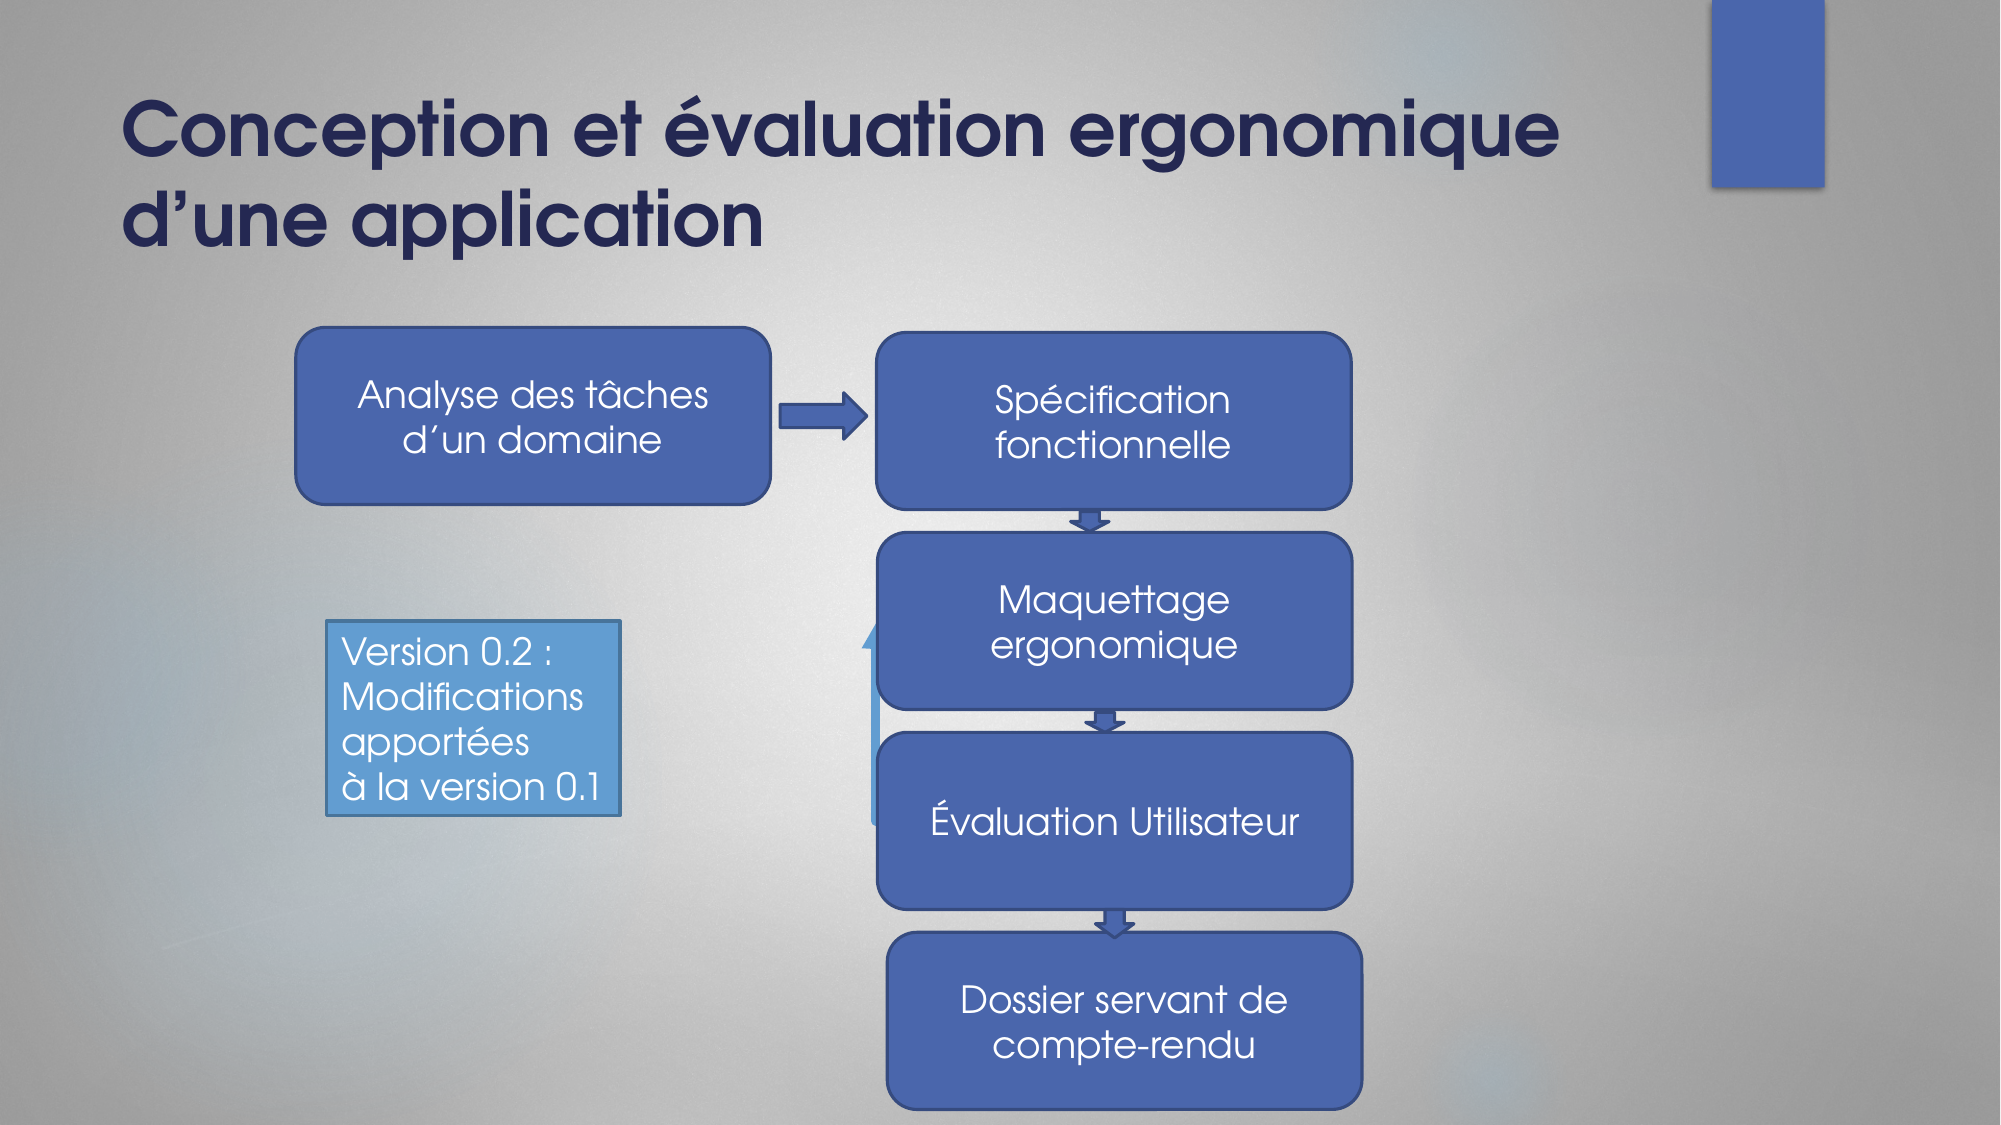

# Conception et évaluation ergonomique d’une application
Analyse des tâches d’un domaine
Spécification fonctionnelle

Maquettage ergonomique
Version 0.2 :
Modifications
apportées
à la version 0.1

Évaluation Utilisateur

Dossier servant de compte-rendu